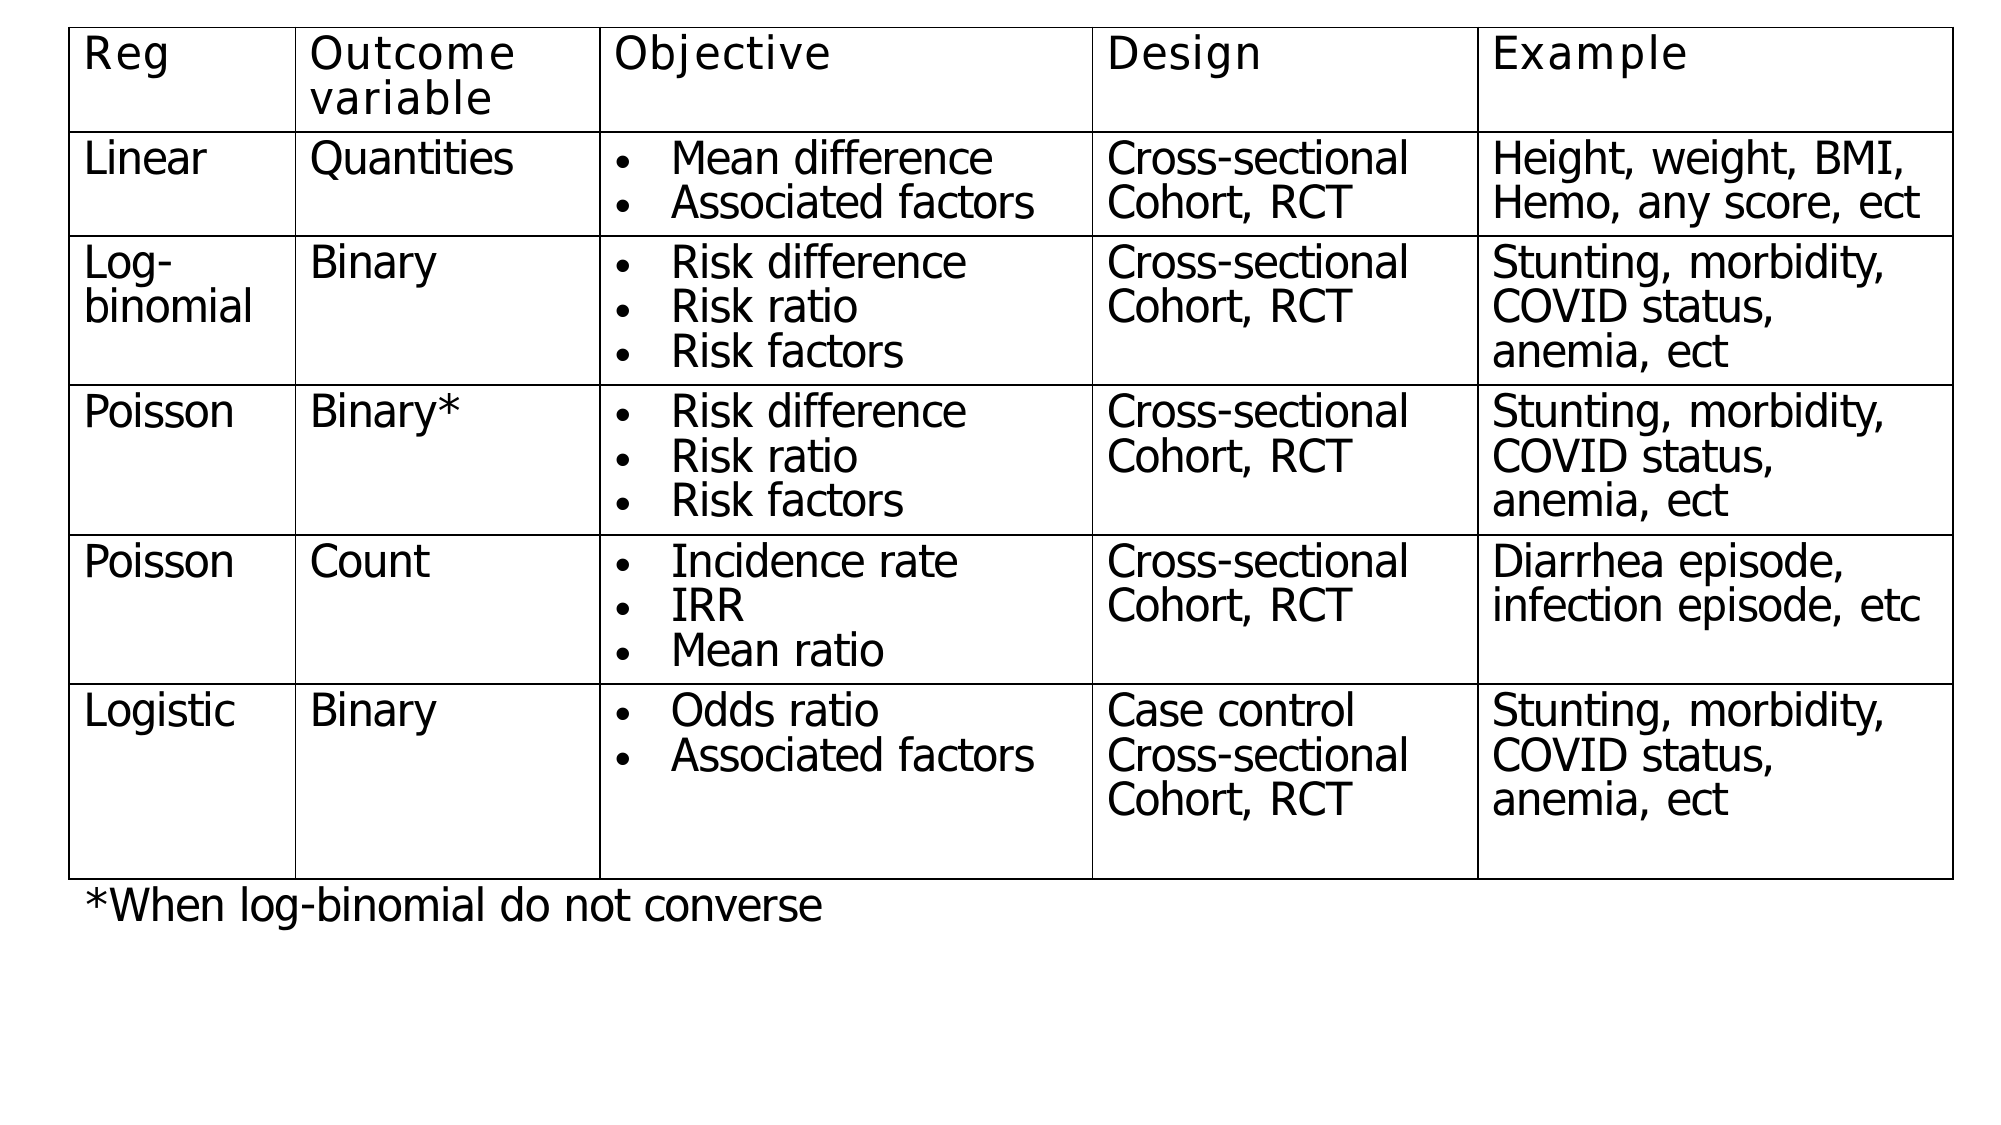

| Reg | Outcome variable | Objective | Design | Example |
| --- | --- | --- | --- | --- |
| Linear | Quantities | Mean difference Associated factors | Cross-sectional Cohort, RCT | Height, weight, BMI, Hemo, any score, ect |
| Log-binomial | Binary | Risk difference Risk ratio Risk factors | Cross-sectional Cohort, RCT | Stunting, morbidity, COVID status, anemia, ect |
| Poisson | Binary\* | Risk difference Risk ratio Risk factors | Cross-sectional Cohort, RCT | Stunting, morbidity, COVID status, anemia, ect |
| Poisson | Count | Incidence rate IRR Mean ratio | Cross-sectional Cohort, RCT | Diarrhea episode, infection episode, etc |
| Logistic | Binary | Odds ratio Associated factors | Case control Cross-sectional Cohort, RCT | Stunting, morbidity, COVID status, anemia, ect |
| \*When log-binomial do not converse |  |  |  |  |